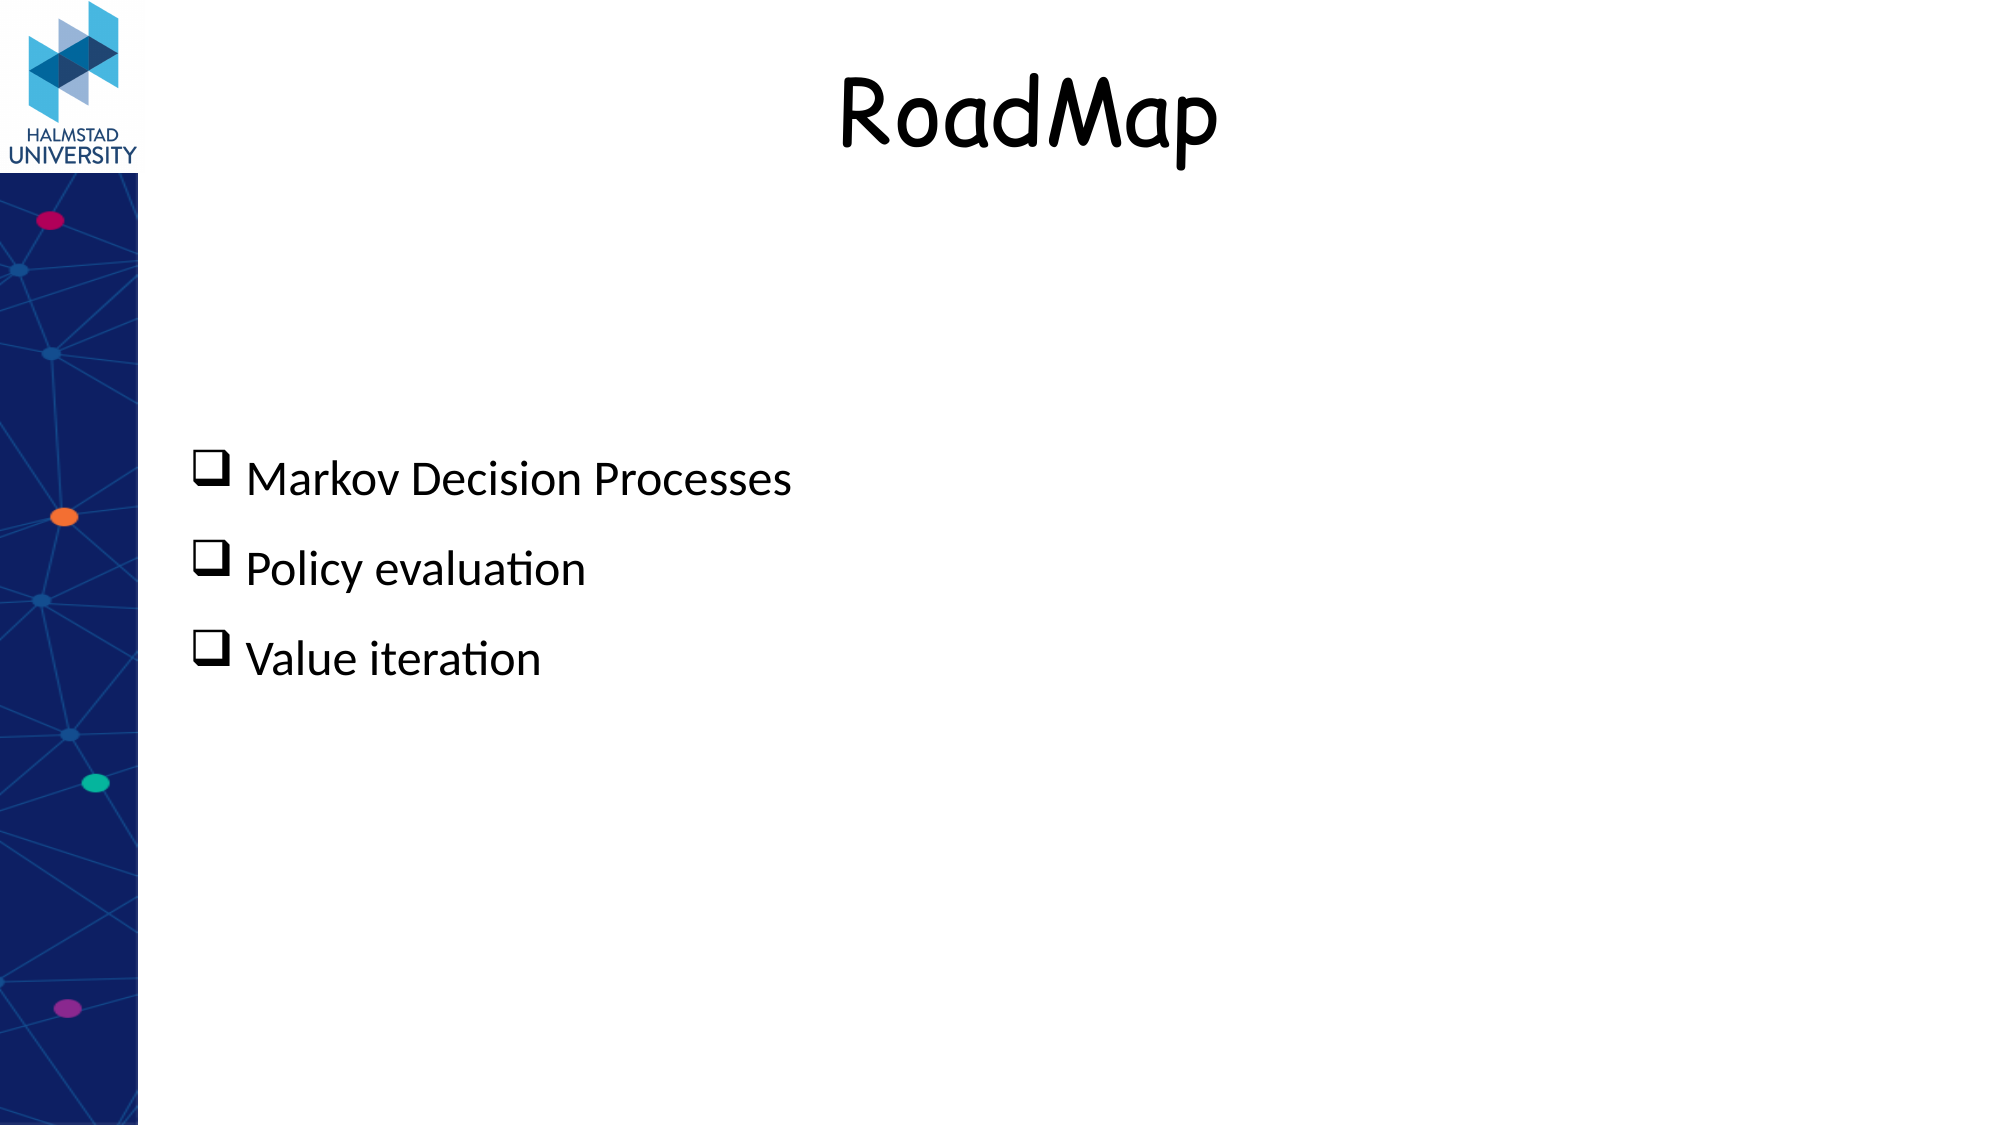

# RoadMap

Markov Decision Processes
Policy evaluation
Value iteration